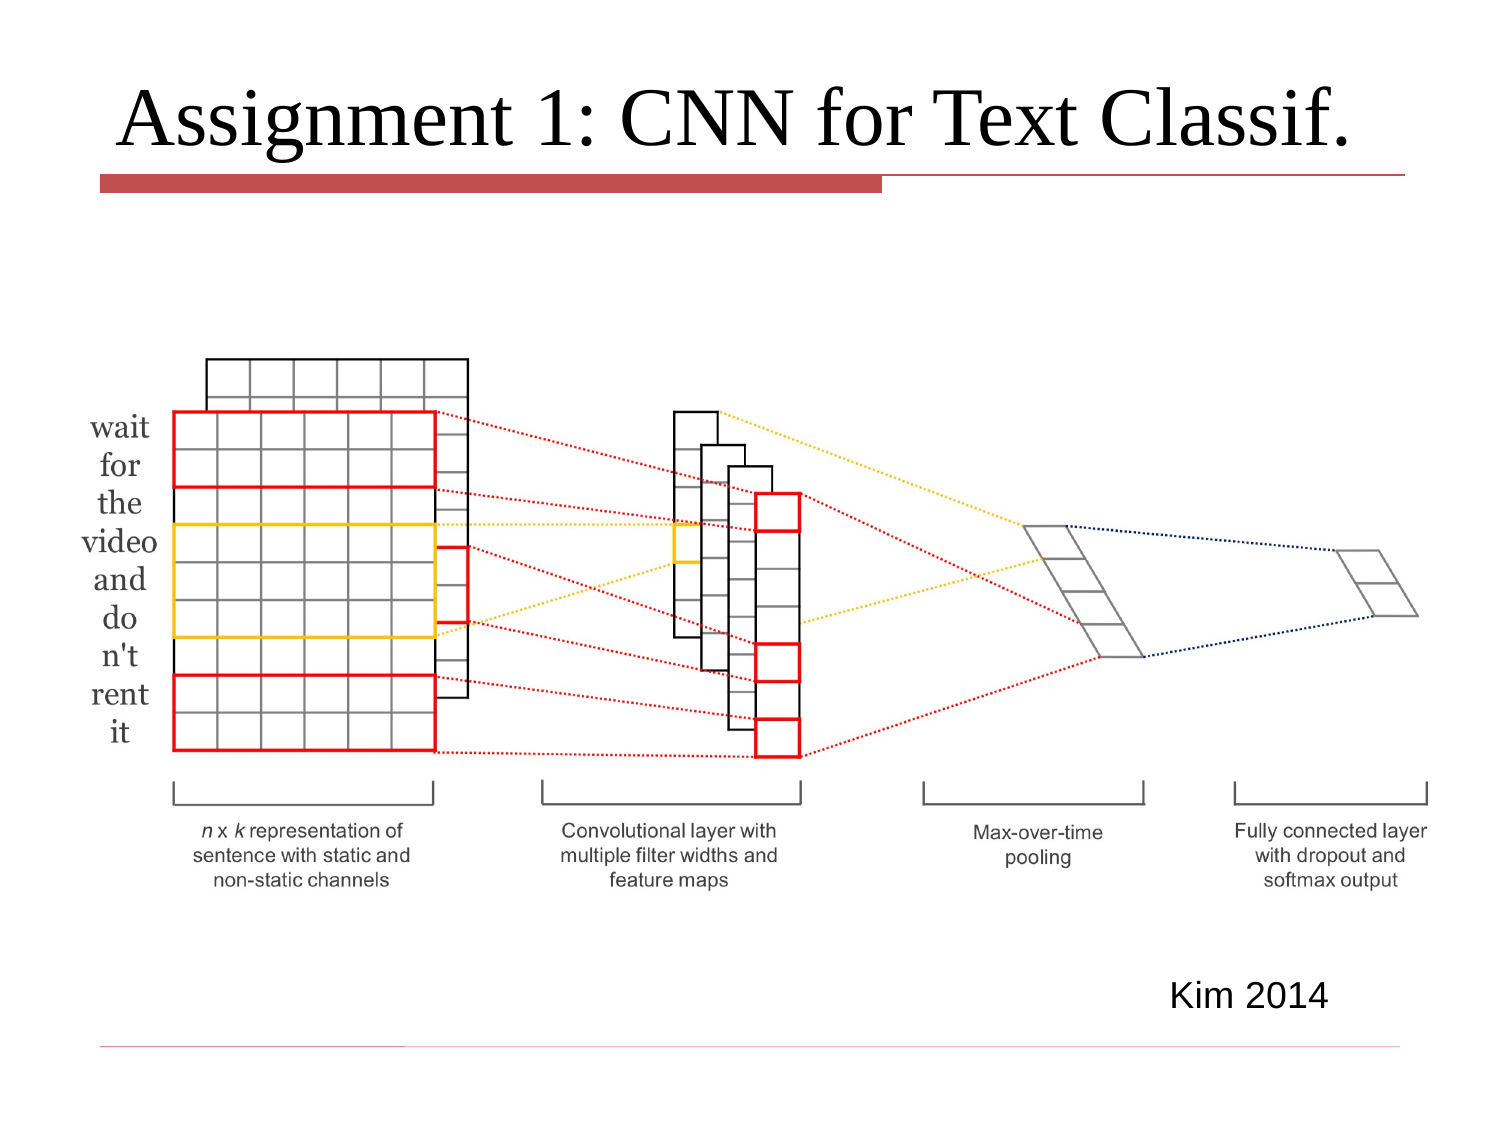

# Assignment 1: CNN for Text Classif.

Kim 2014